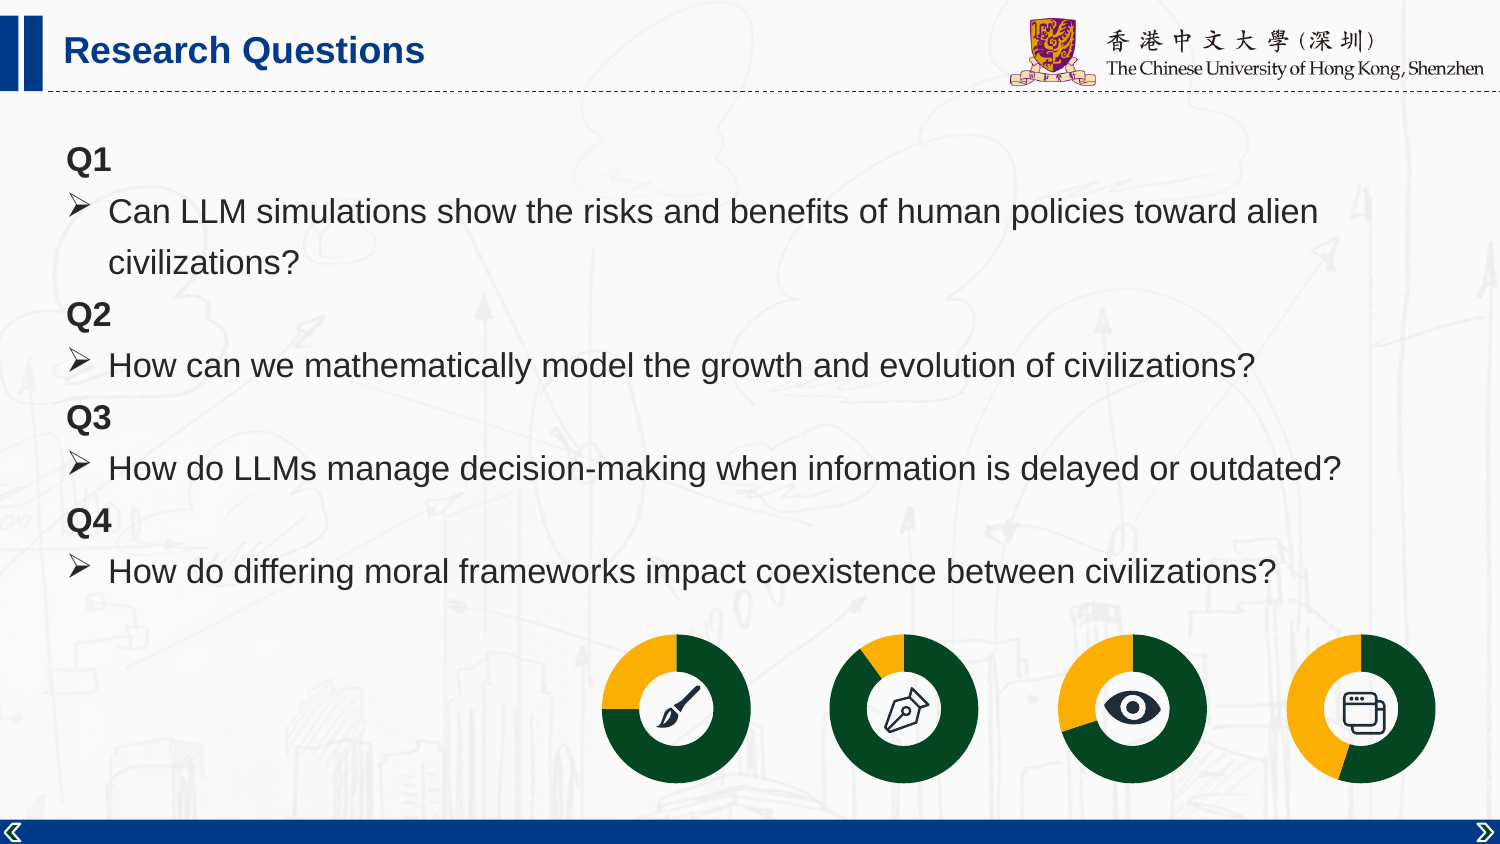

Research Questions
Q1
Can LLM simulations show the risks and benefits of human policies toward alien civilizations?
Q2
How can we mathematically model the growth and evolution of civilizations?
Q3
How do LLMs manage decision-making when information is delayed or outdated?
Q4
How do differing moral frameworks impact coexistence between civilizations?

### Chart

| Category | Sales |
|---|---|
| 1st Qtr | 75.0 |
| 2nd Qtr | 25.0 |

### Chart

| Category | Sales |
|---|---|
| 1st Qtr | 90.0 |
| 2nd Qtr | 10.0 |

### Chart

| Category | Sales |
|---|---|
| 1st Qtr | 70.0 |
| 2nd Qtr | 30.0 |

### Chart

| Category | Sales |
|---|---|
| 1st Qtr | 55.0 |
| 2nd Qtr | 45.0 |